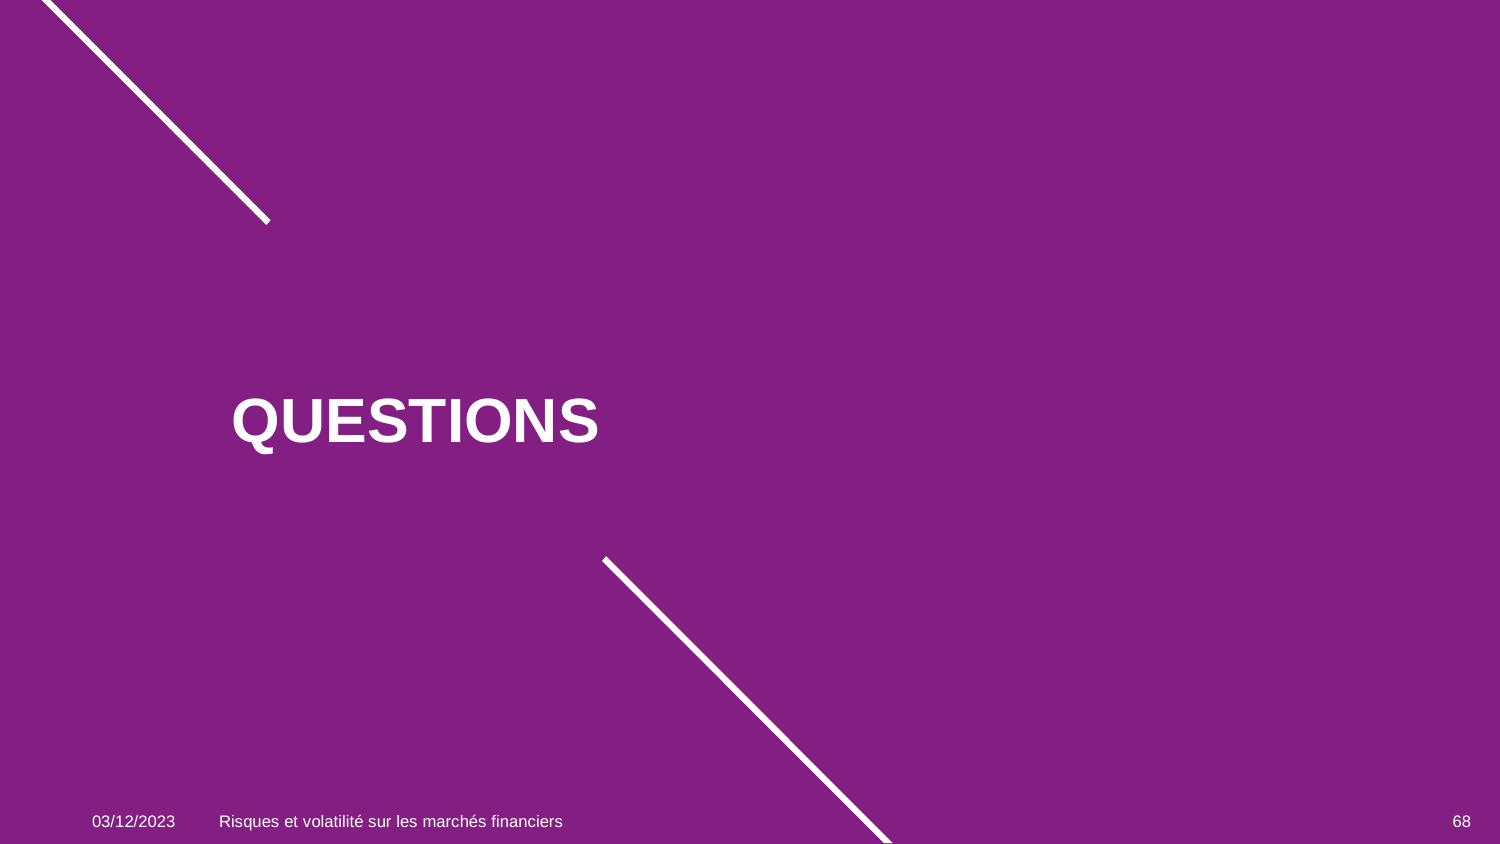

# QUESTIONs
03/12/2023
Risques et volatilité sur les marchés financiers
68